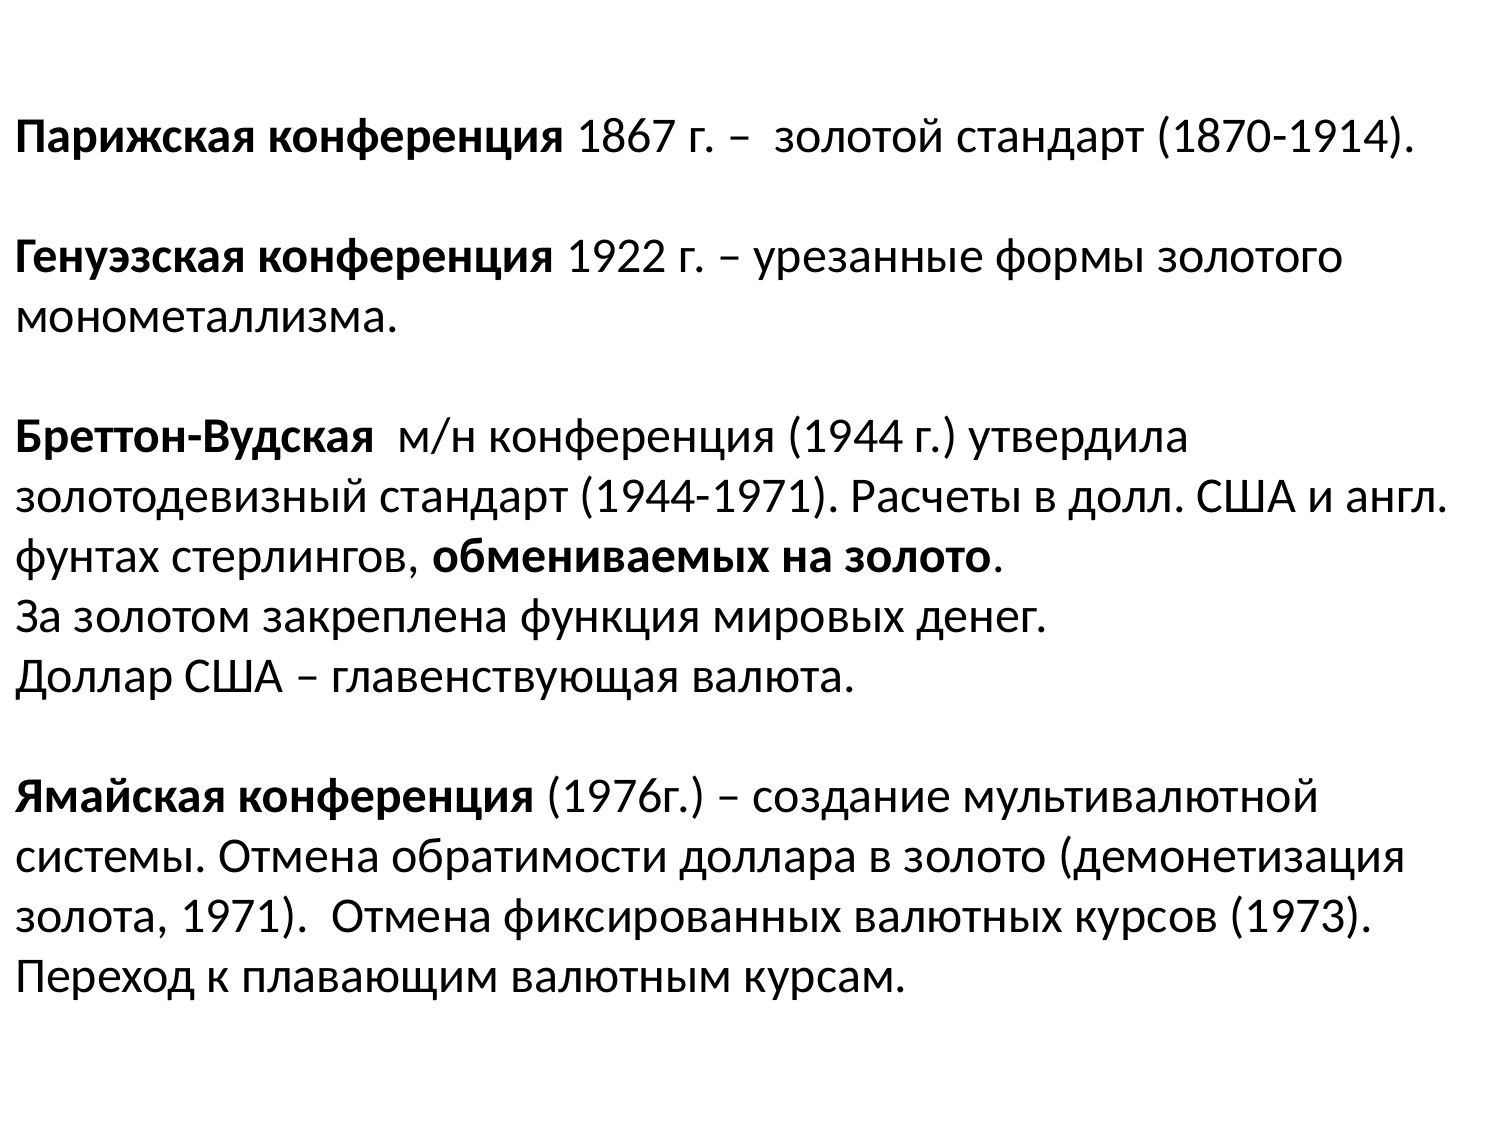

# Парижская конференция 1867 г. –  золотой стандарт (1870-1914). Генуэзская конференция 1922 г. – урезанные формы золотого монометаллизма. Бреттон-Вудская  м/н конференция (1944 г.) утвердила золотодевизный стандарт (1944-1971). Расчеты в долл. США и англ. фунтах стерлингов, обмениваемых на золото. За золотом закреплена функция мировых денег. Доллар США – главенствующая валюта. Ямайская конференция (1976г.) – создание мультивалютной системы. Отмена обратимости доллара в золото (демонетизация золота, 1971).  Отмена фиксированных валютных курсов (1973). Переход к плавающим валютным курсам.